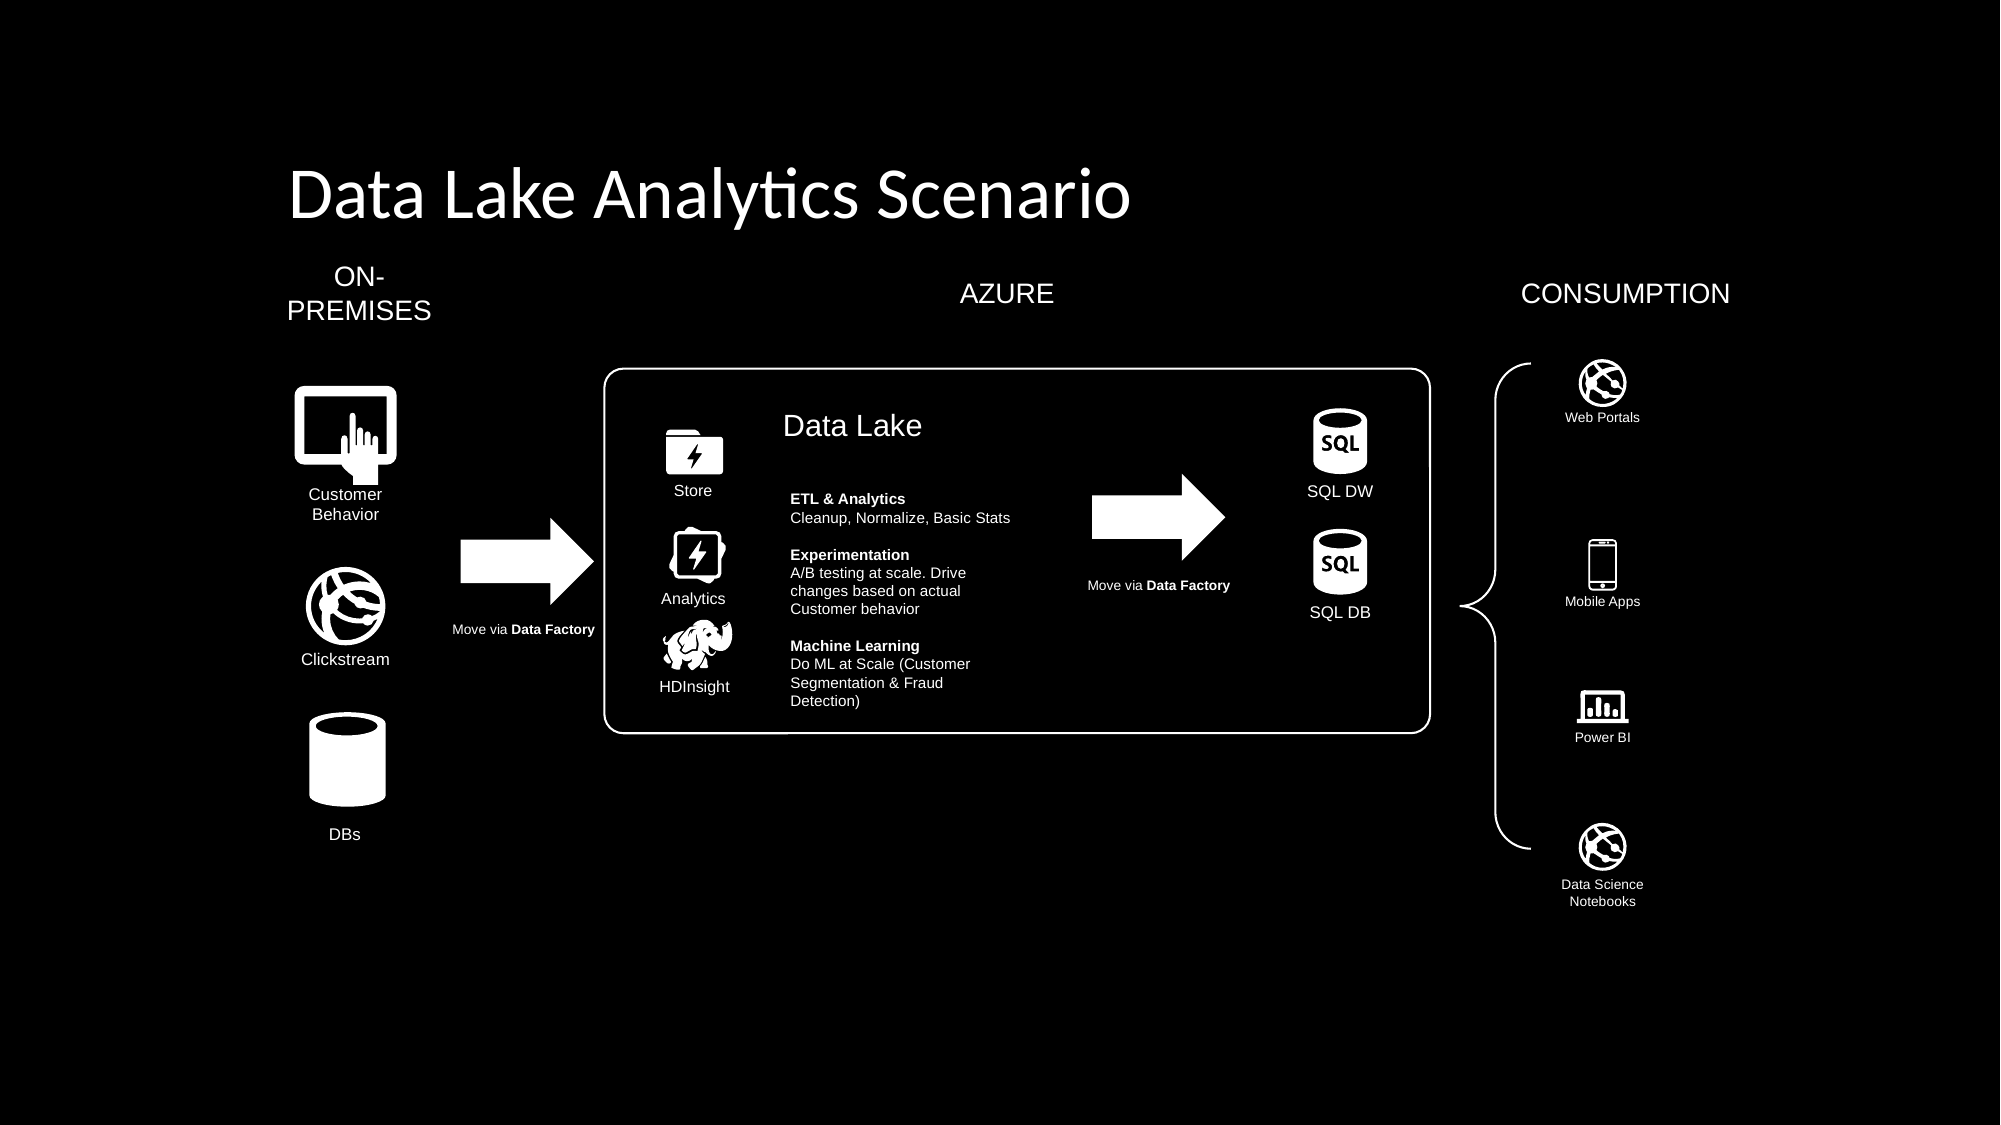

# Data Lake Analytics Scenario
ON-PREMISES
AZURE
CONSUMPTION

Data Lake

Web Portals

Store
SQL DW
ETL & Analytics
Cleanup, Normalize, Basic Stats

Experimentation
A/B testing at scale. Drive changes based on actual
Customer behavior

Machine Learning
Do ML at Scale (Customer Segmentation & Fraud Detection)

Customer Behavior

Move via Data Factory

Mobile Apps
Analytics
SQL DB
Move via Data Factory

Clickstream
HDInsight

Power BI
DBs

Data Science
Notebooks